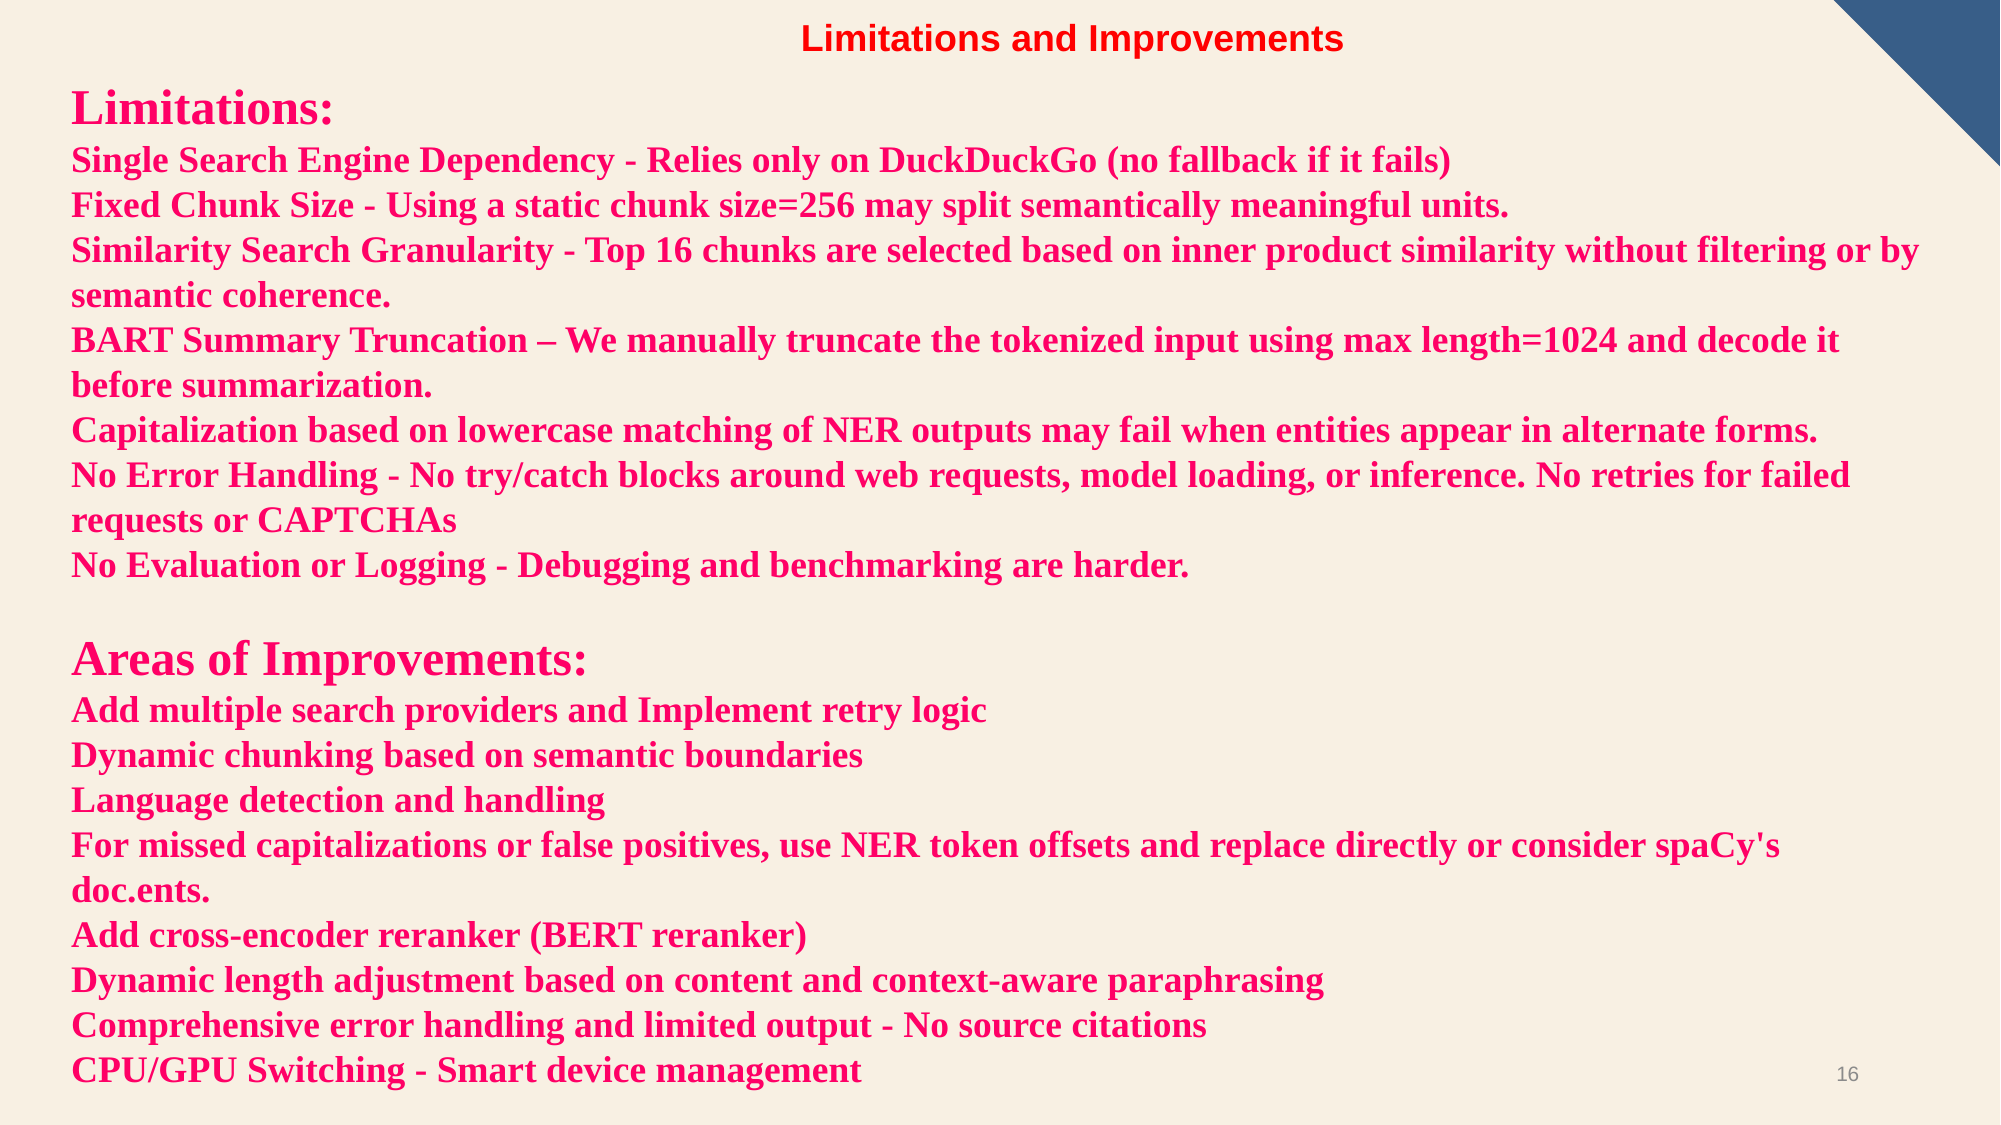

Limitations and Improvements
Limitations:
Single Search Engine Dependency - Relies only on DuckDuckGo (no fallback if it fails)
Fixed Chunk Size - Using a static chunk size=256 may split semantically meaningful units.
Similarity Search Granularity - Top 16 chunks are selected based on inner product similarity without filtering or by semantic coherence.
BART Summary Truncation – We manually truncate the tokenized input using max length=1024 and decode it before summarization.
Capitalization based on lowercase matching of NER outputs may fail when entities appear in alternate forms.
No Error Handling - No try/catch blocks around web requests, model loading, or inference. No retries for failed requests or CAPTCHAs
No Evaluation or Logging - Debugging and benchmarking are harder.
Areas of Improvements:
Add multiple search providers and Implement retry logic
Dynamic chunking based on semantic boundaries
Language detection and handling
For missed capitalizations or false positives, use NER token offsets and replace directly or consider spaCy's doc.ents.
Add cross-encoder reranker (BERT reranker)
Dynamic length adjustment based on content and context-aware paraphrasing
Comprehensive error handling and limited output - No source citations
CPU/GPU Switching - Smart device management
16